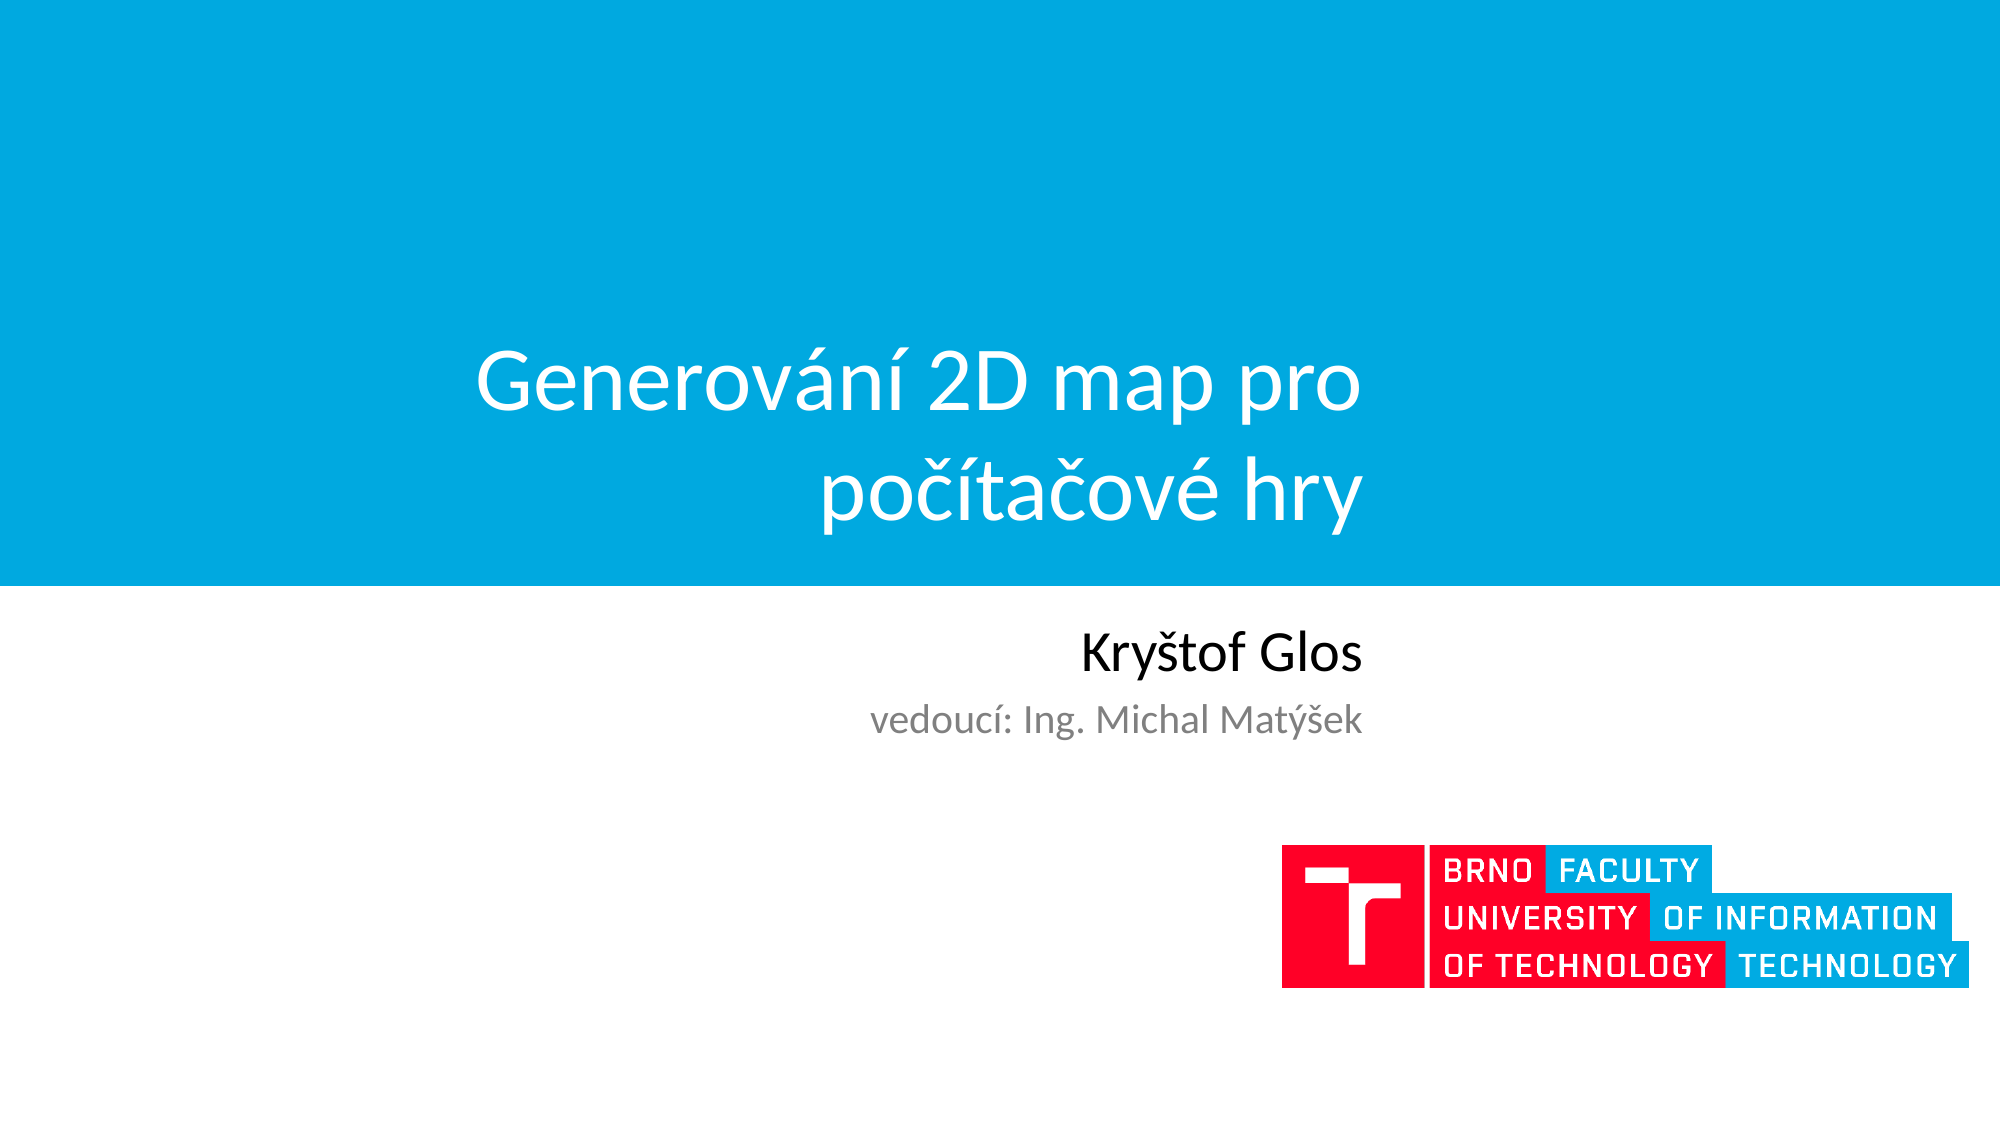

# Generování 2D map pro počítačové hry
Kryštof Glos
vedoucí: Ing. Michal Matýšek